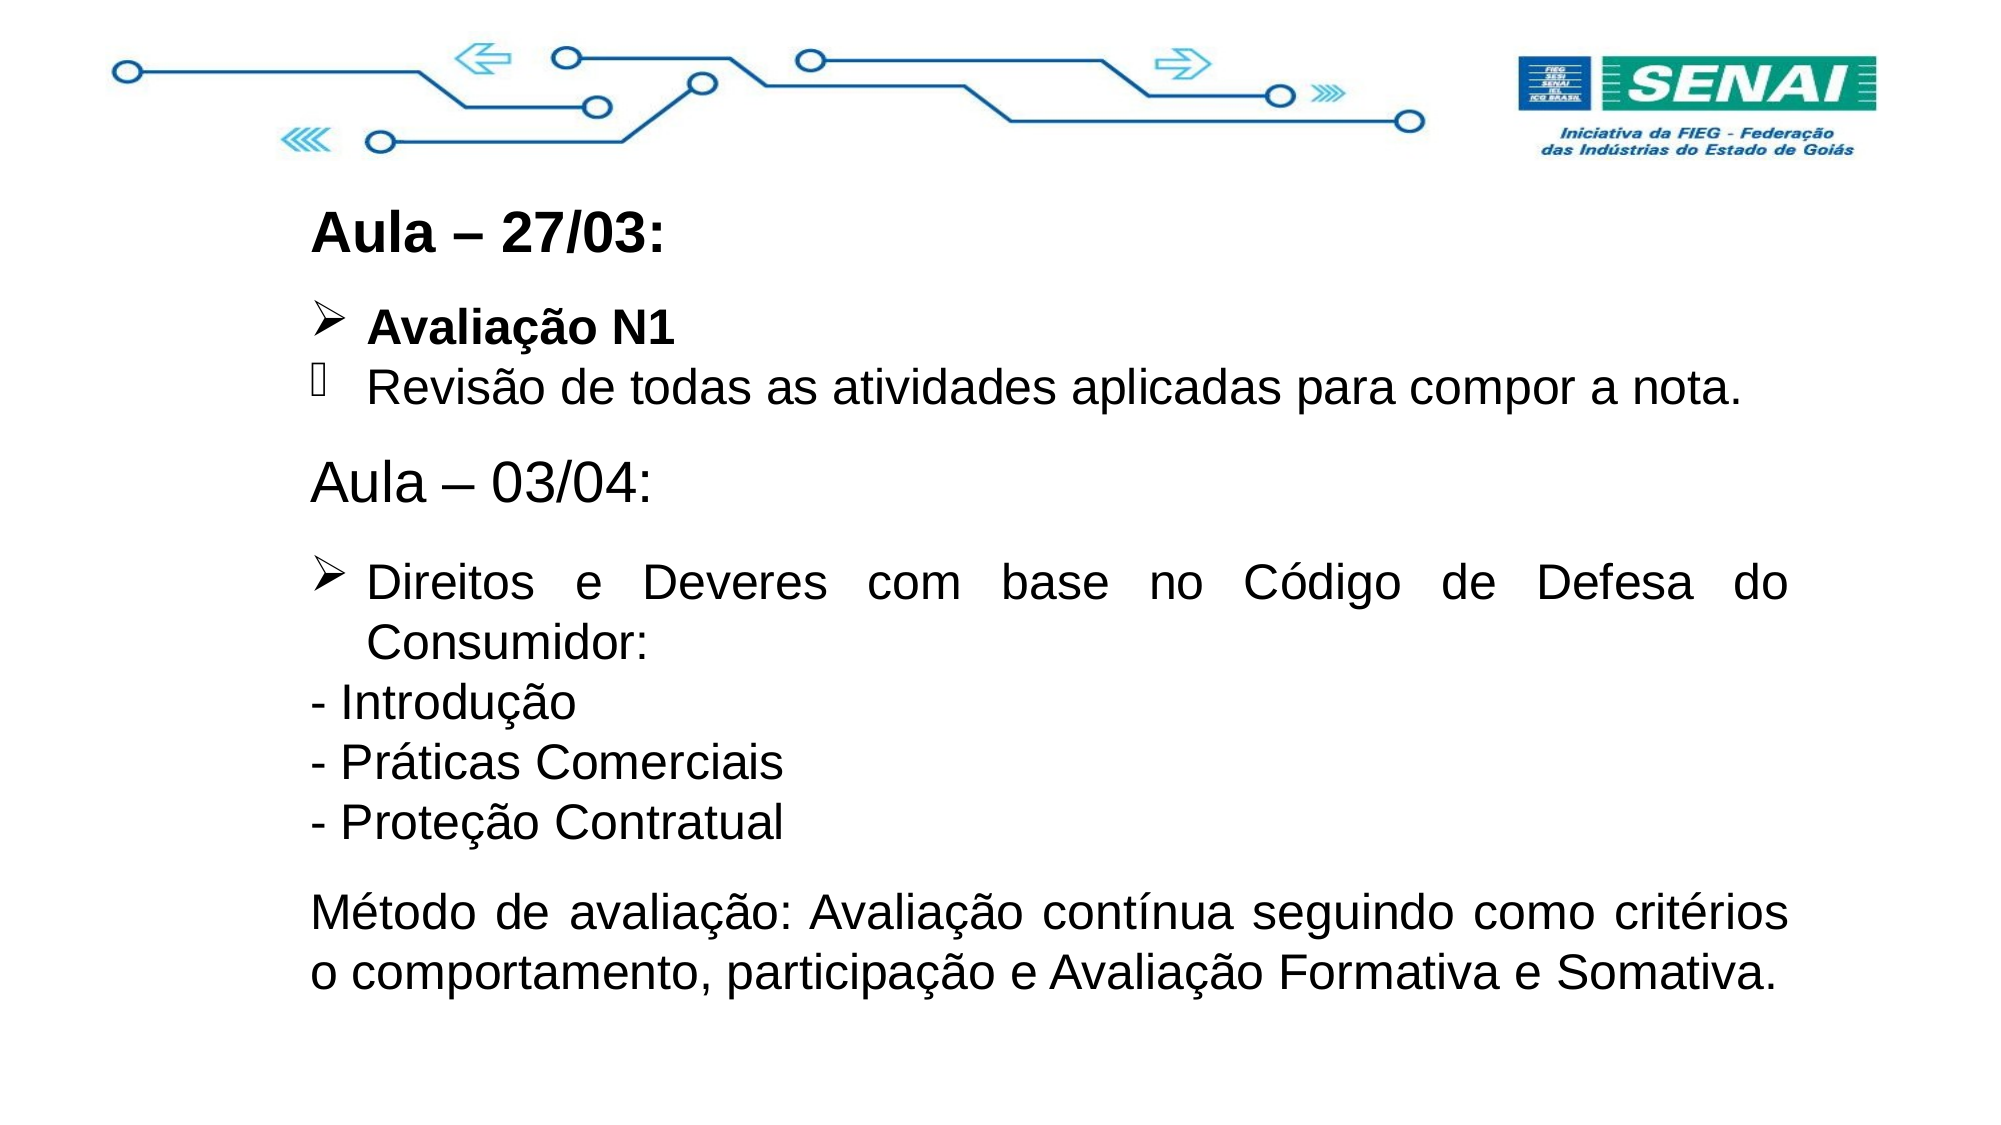

Aula – 27/03:

Avaliação N1
Revisão de todas as atividades aplicadas para compor a nota.

Aula – 03/04:

Direitos e Deveres com base no Código de Defesa do Consumidor:
- Introdução
- Práticas Comerciais
- Proteção Contratual

Método de avaliação: Avaliação contínua seguindo como critérios o comportamento, participação e Avaliação Formativa e Somativa.